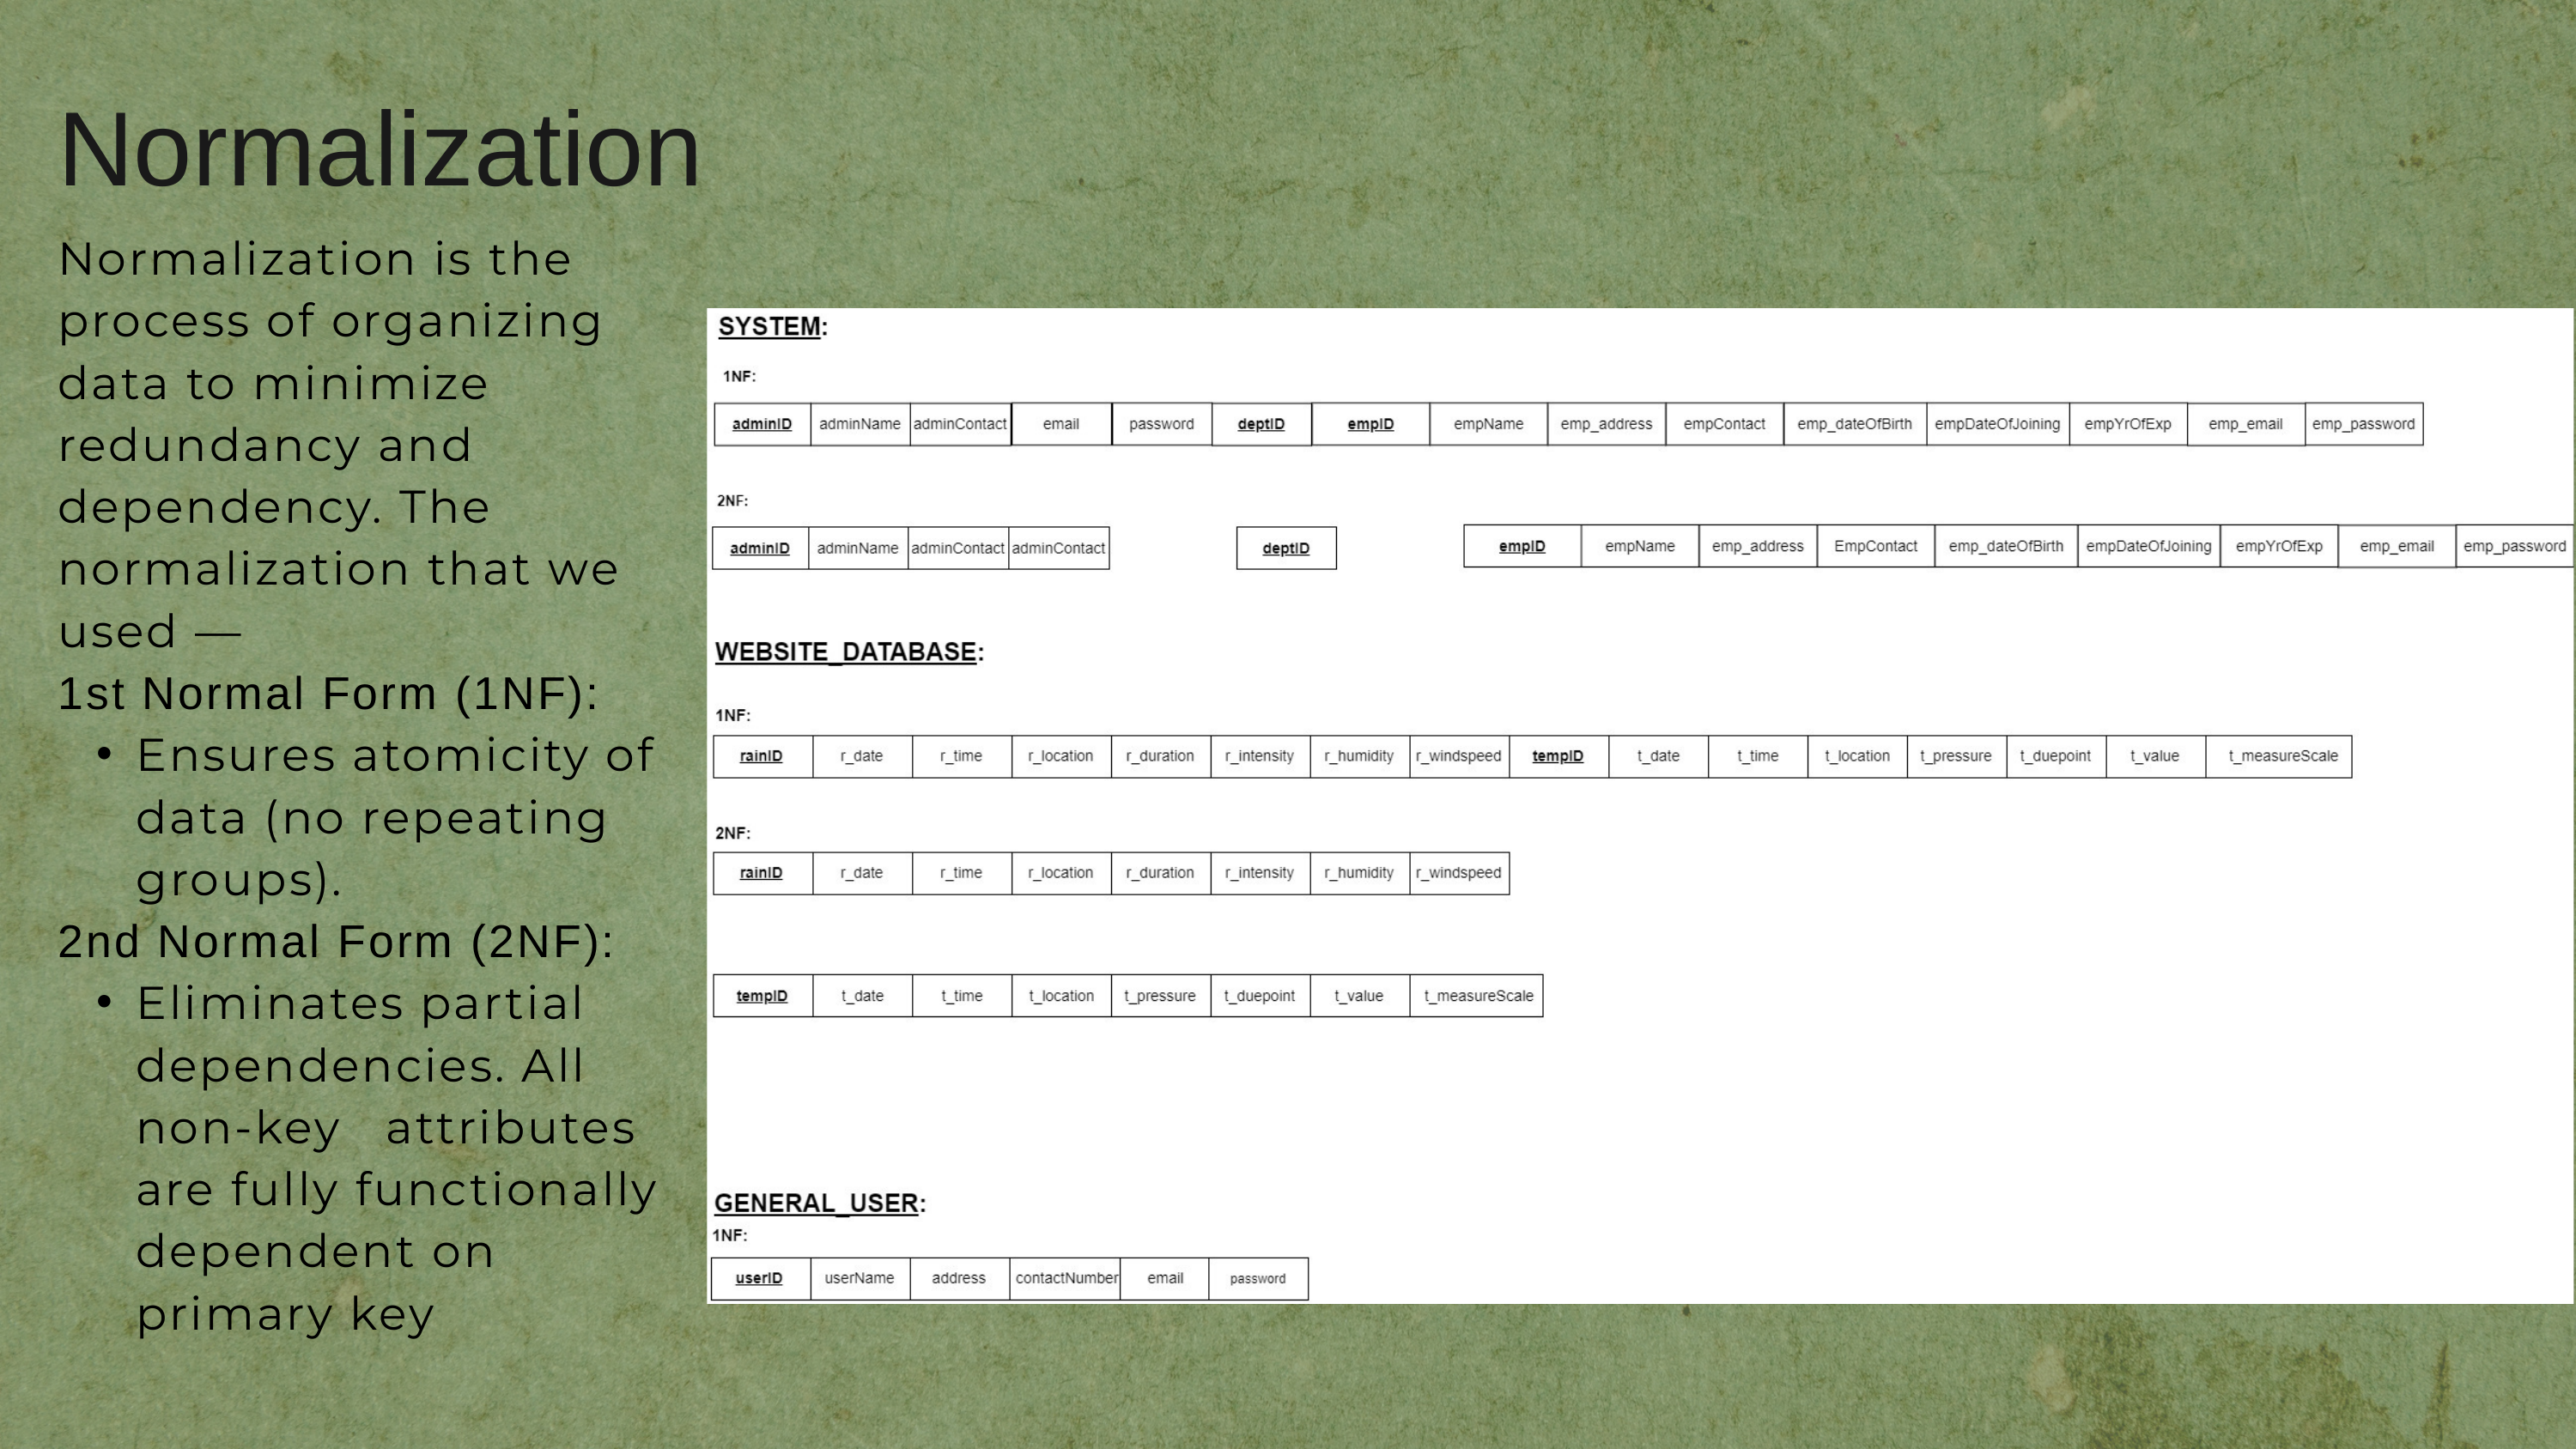

Normalization
Normalization is the process of organizing data to minimize redundancy and dependency. The normalization that we used —
1st Normal Form (1NF):
Ensures atomicity of data (no repeating groups).
2nd Normal Form (2NF):
Eliminates partial dependencies. All non-key   attributes are fully functionally dependent on primary key